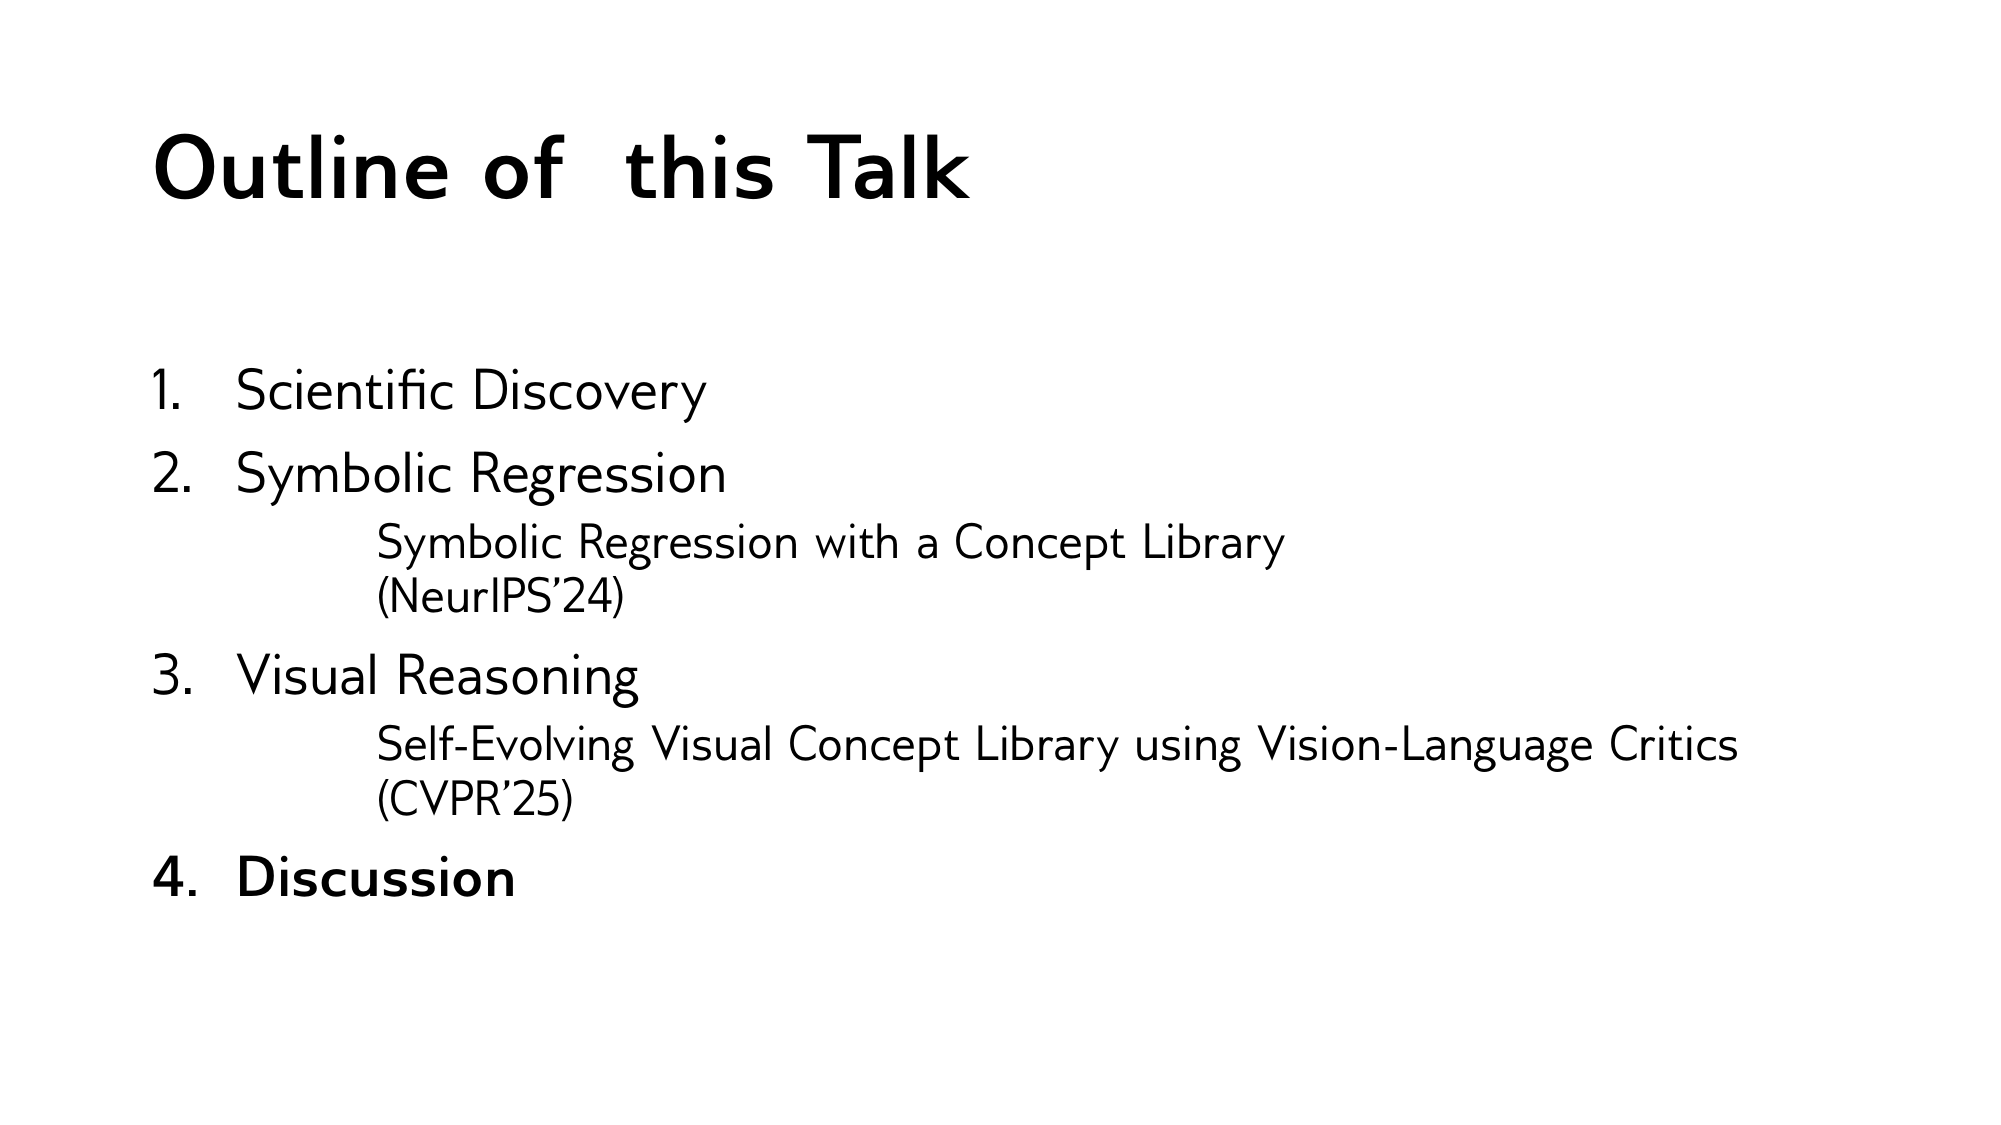

# Outline of  this Talk
Scientific Discovery
Symbolic Regression
	Symbolic Regression with a Concept Library
	(NeurIPS’24)
Visual Reasoning
	Self-Evolving Visual Concept Library using Vision-Language Critics
	(CVPR’25)
Discussion